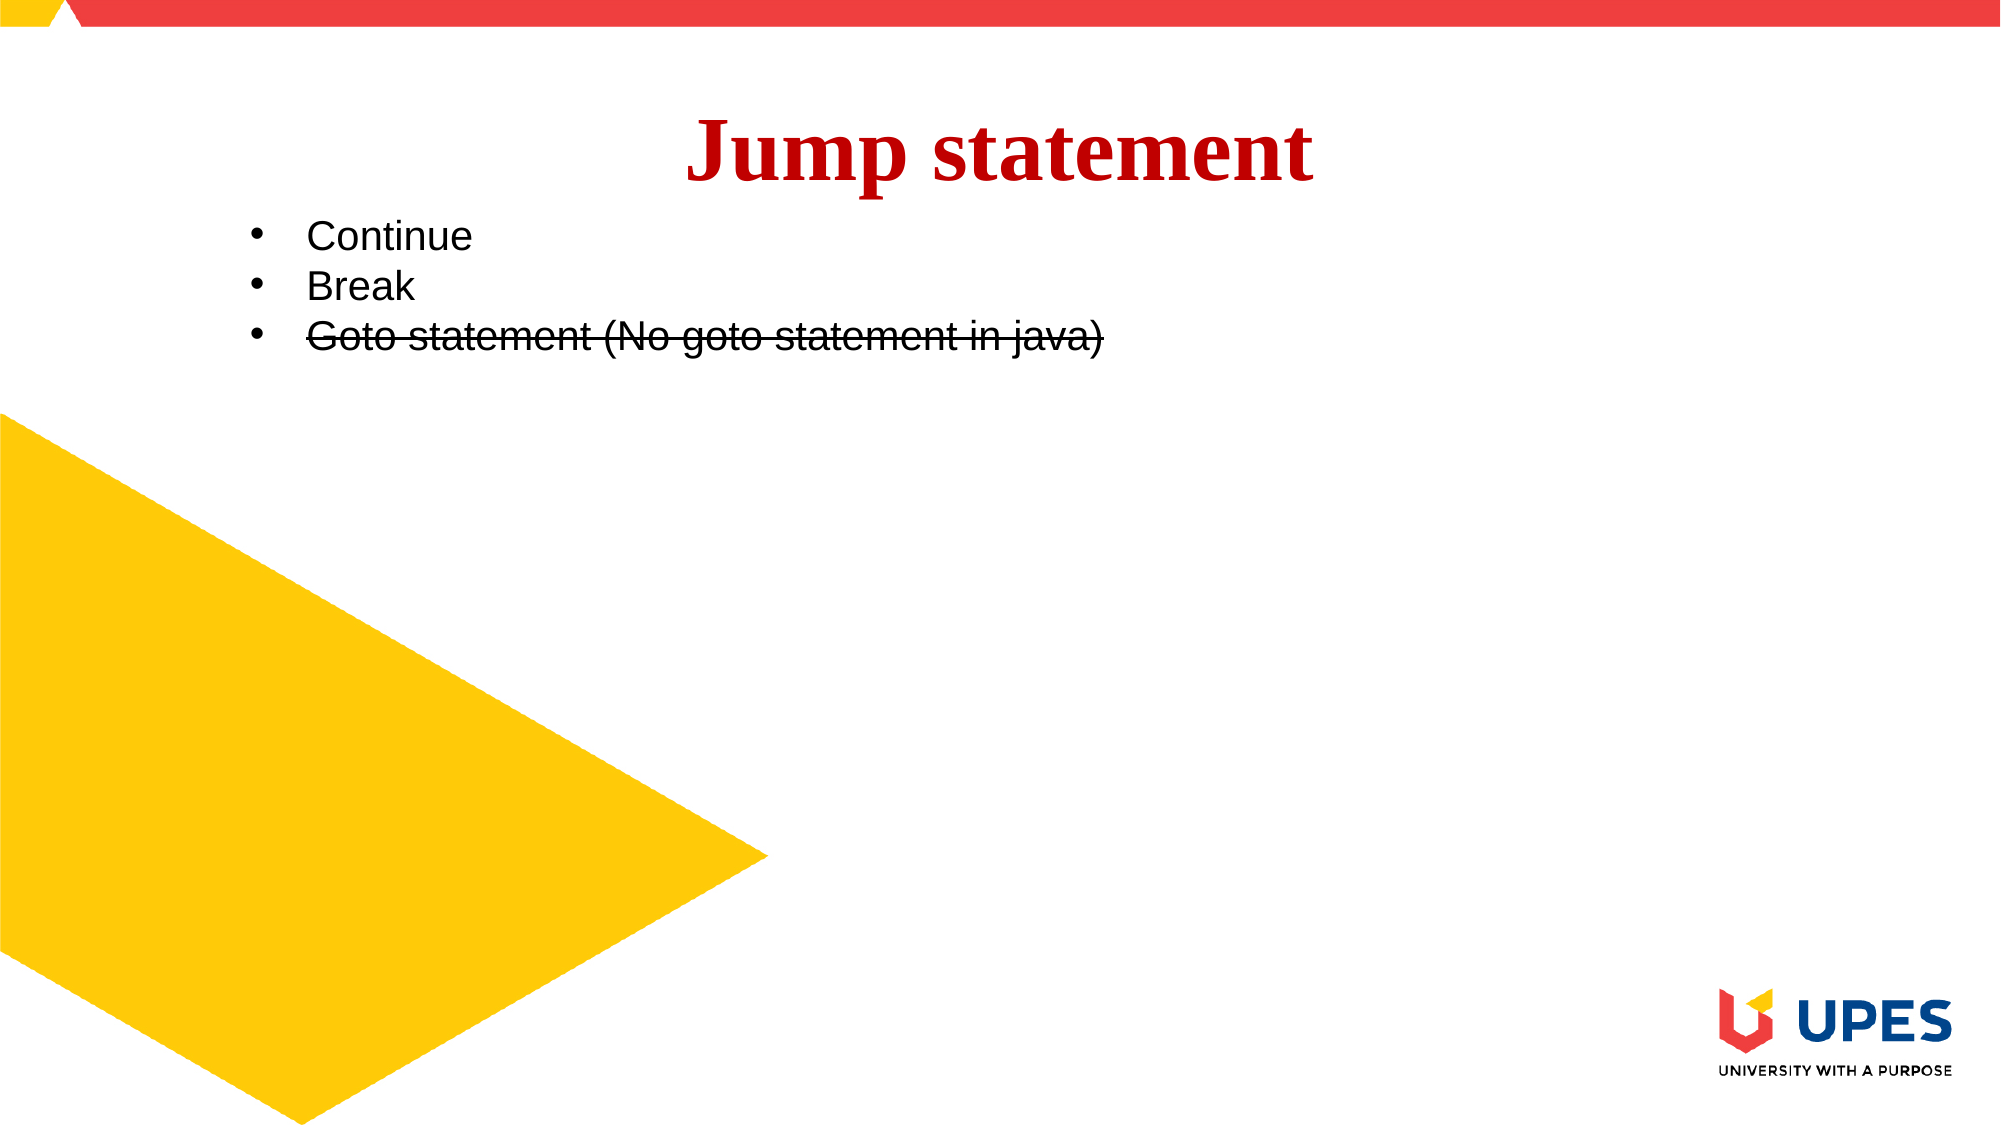

# Jump statement
Continue
Break
Goto statement (No goto statement in java)